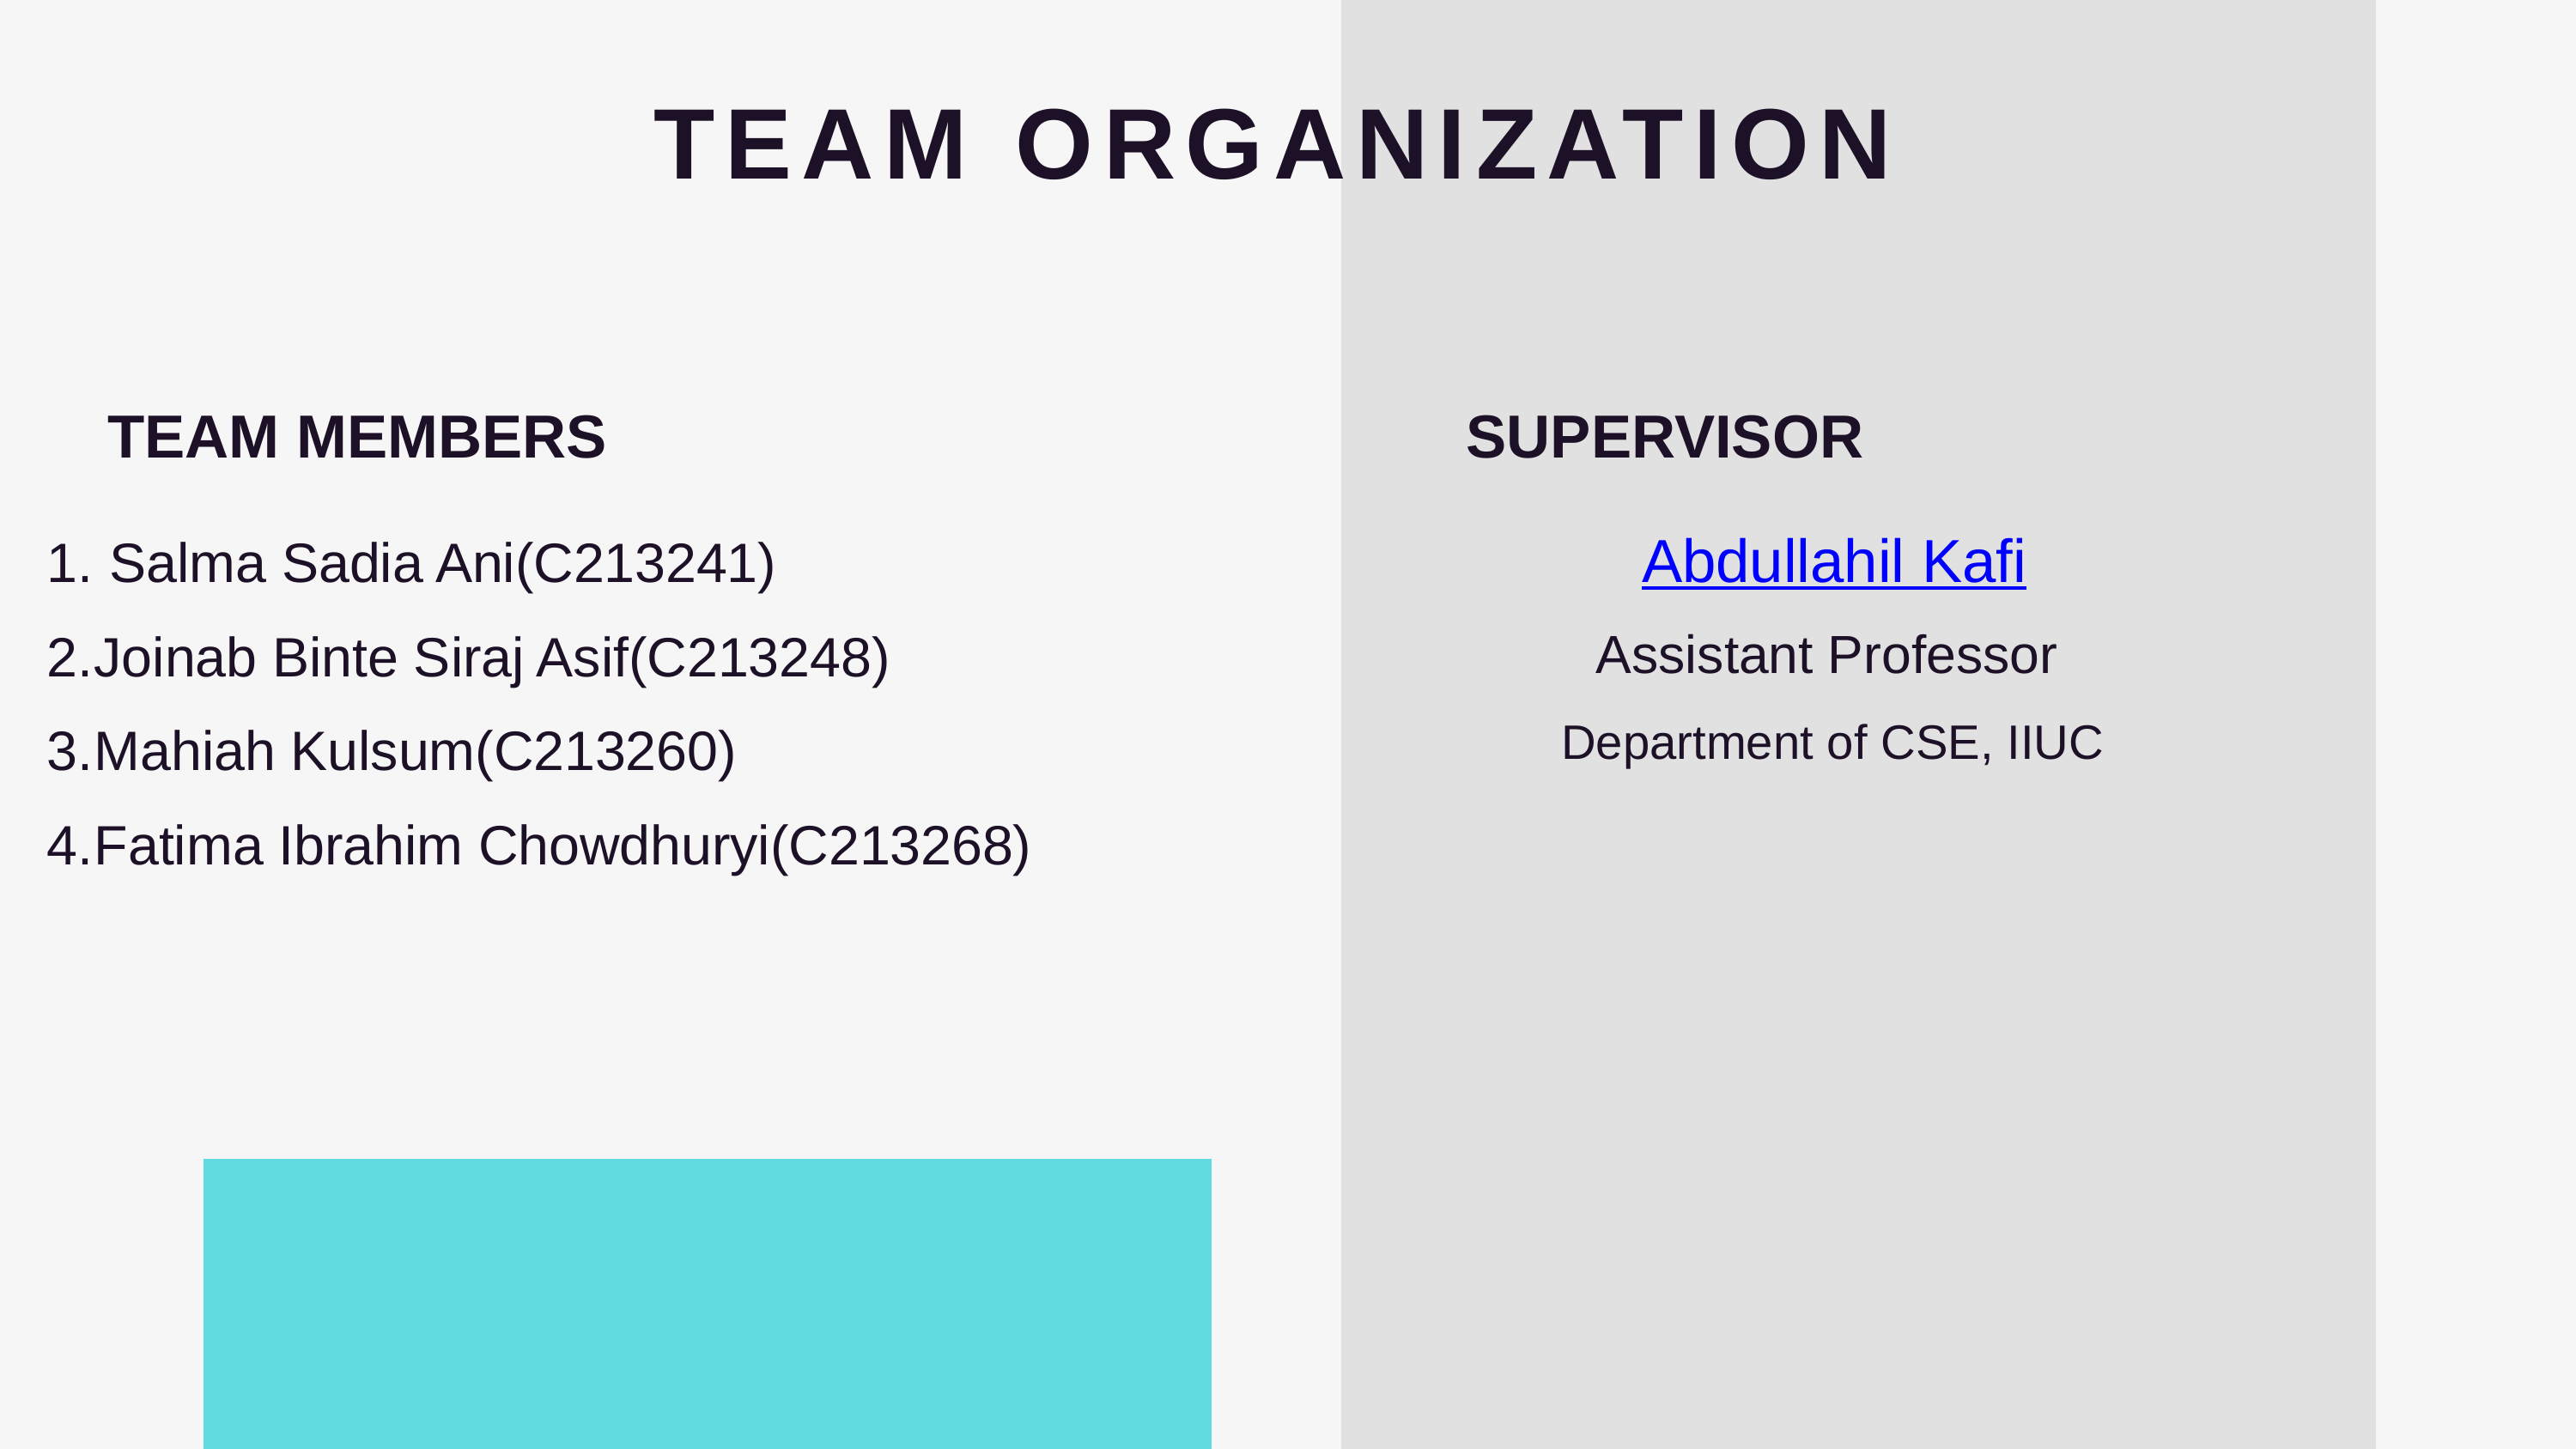

TEAM ORGANIZATION
TEAM MEMBERS
SUPERVISOR
 Salma Sadia Ani(C213241)
Joinab Binte Siraj Asif(C213248)
Mahiah Kulsum(C213260)
Fatima Ibrahim Chowdhuryi(C213268)

Abdullahil Kafi
Assistant Professor
Department of CSE, IIUC